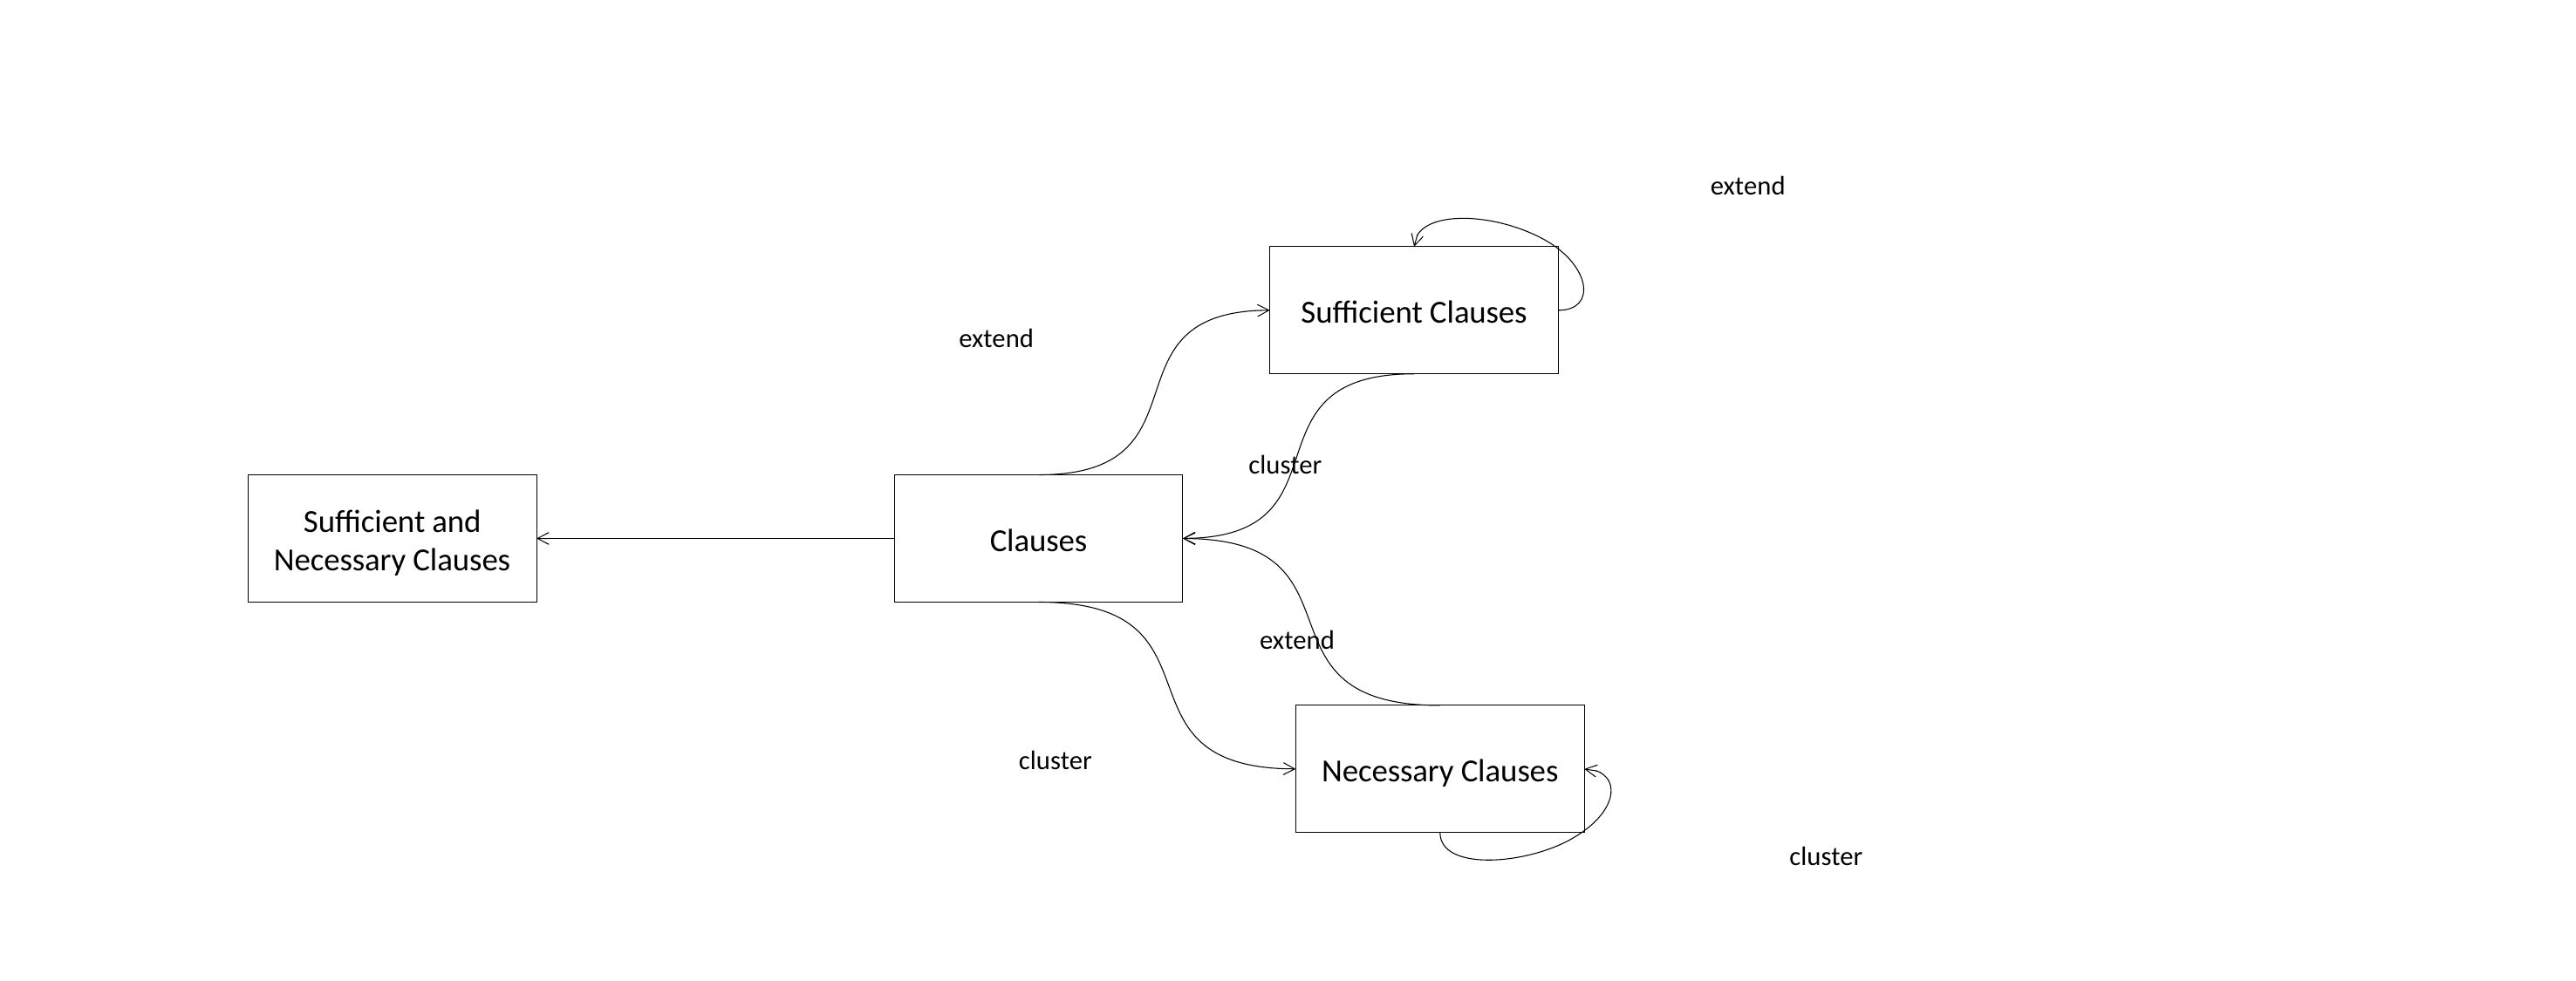

# Predicate Invention Evaluation Flow
extend
Sufficient Clauses
extend
cluster
Sufficient and Necessary Clauses
Clauses
extend
Necessary Clauses
cluster
cluster